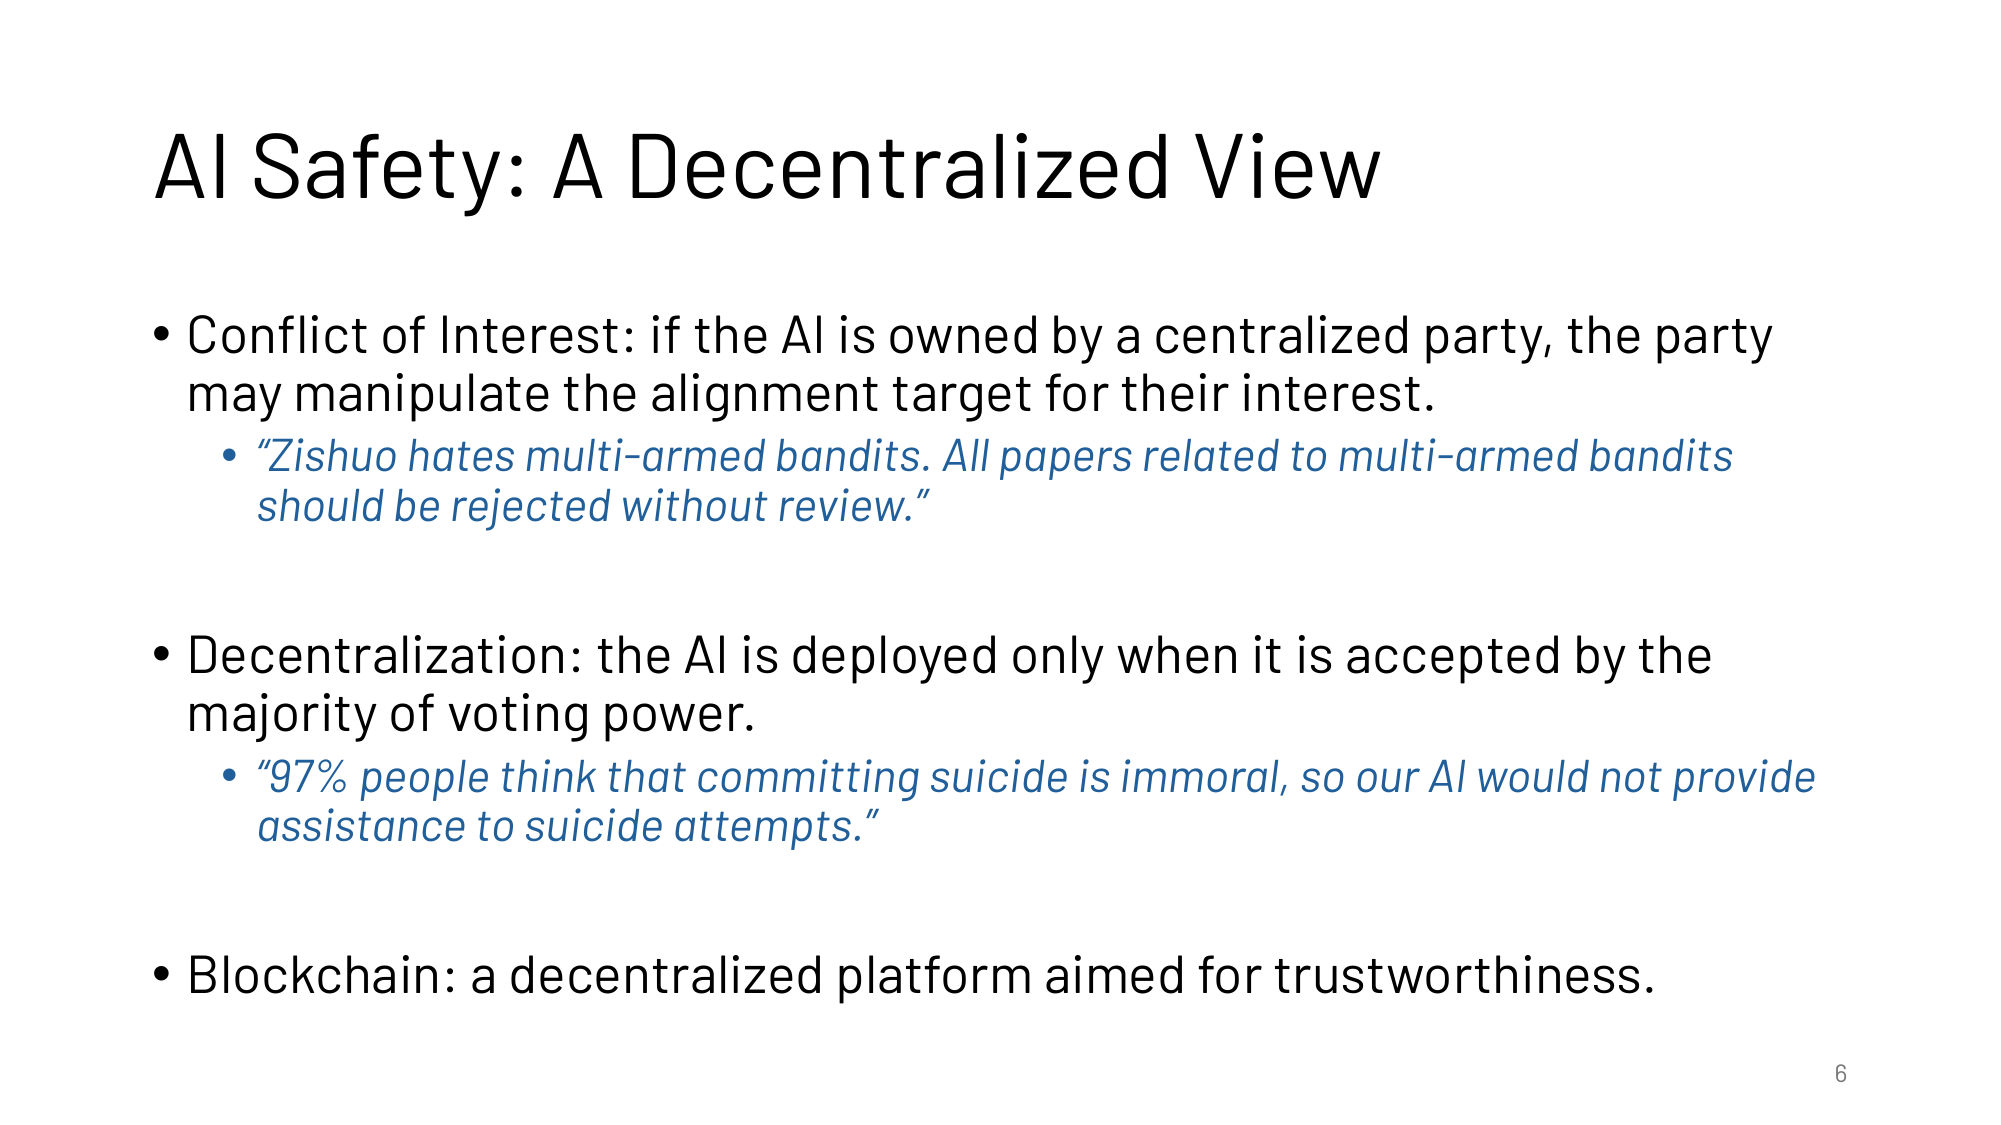

# AI Safety: A Decentralized View
Conflict of Interest: if the AI is owned by a centralized party, the party may manipulate the alignment target for their interest.
“Zishuo hates multi-armed bandits. All papers related to multi-armed bandits should be rejected without review.”

Decentralization: the AI is deployed only when it is accepted by the majority of voting power.
“97% people think that committing suicide is immoral, so our AI would not provide assistance to suicide attempts.”

Blockchain: a decentralized platform aimed for trustworthiness.
6